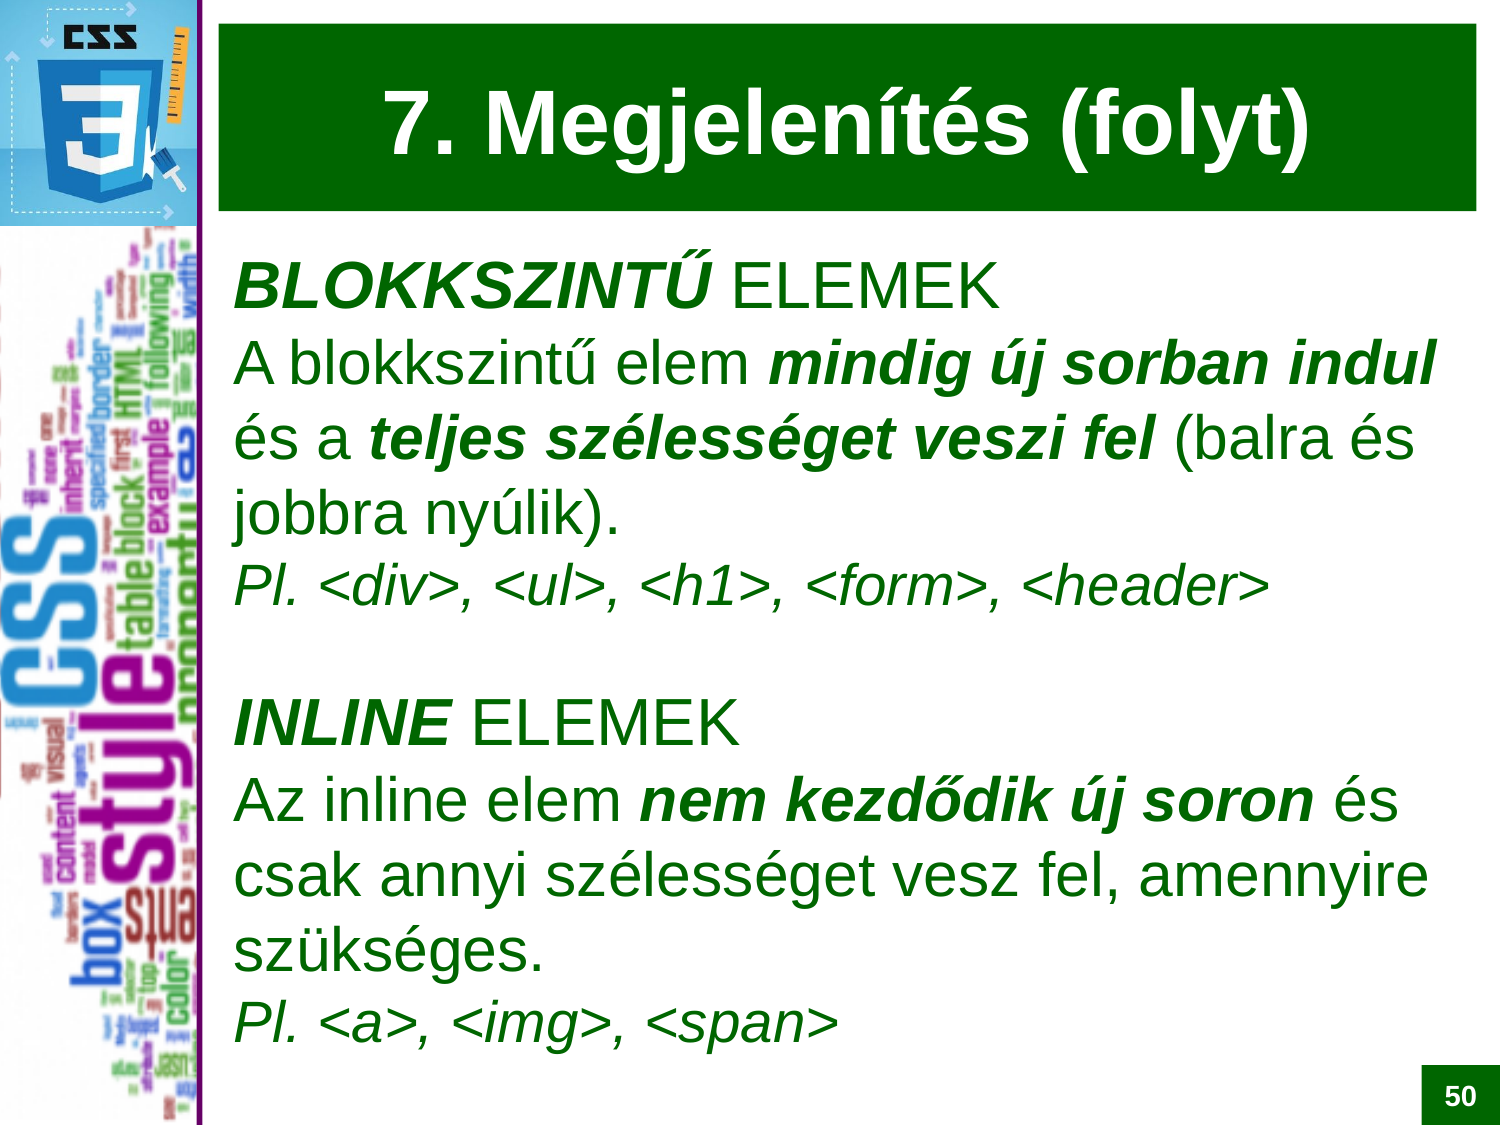

# 7. Megjelenítés (folyt)
BLOKKSZINTŰ ELEMEK
A blokkszintű elem mindig új sorban indul és a teljes szélességet veszi fel (balra és jobbra nyúlik).
Pl. <div>, <ul>, <h1>, <form>, <header>
INLINE ELEMEK
Az inline elem nem kezdődik új soron és csak annyi szélességet vesz fel, amennyire szükséges.
Pl. <a>, <img>, <span>

50